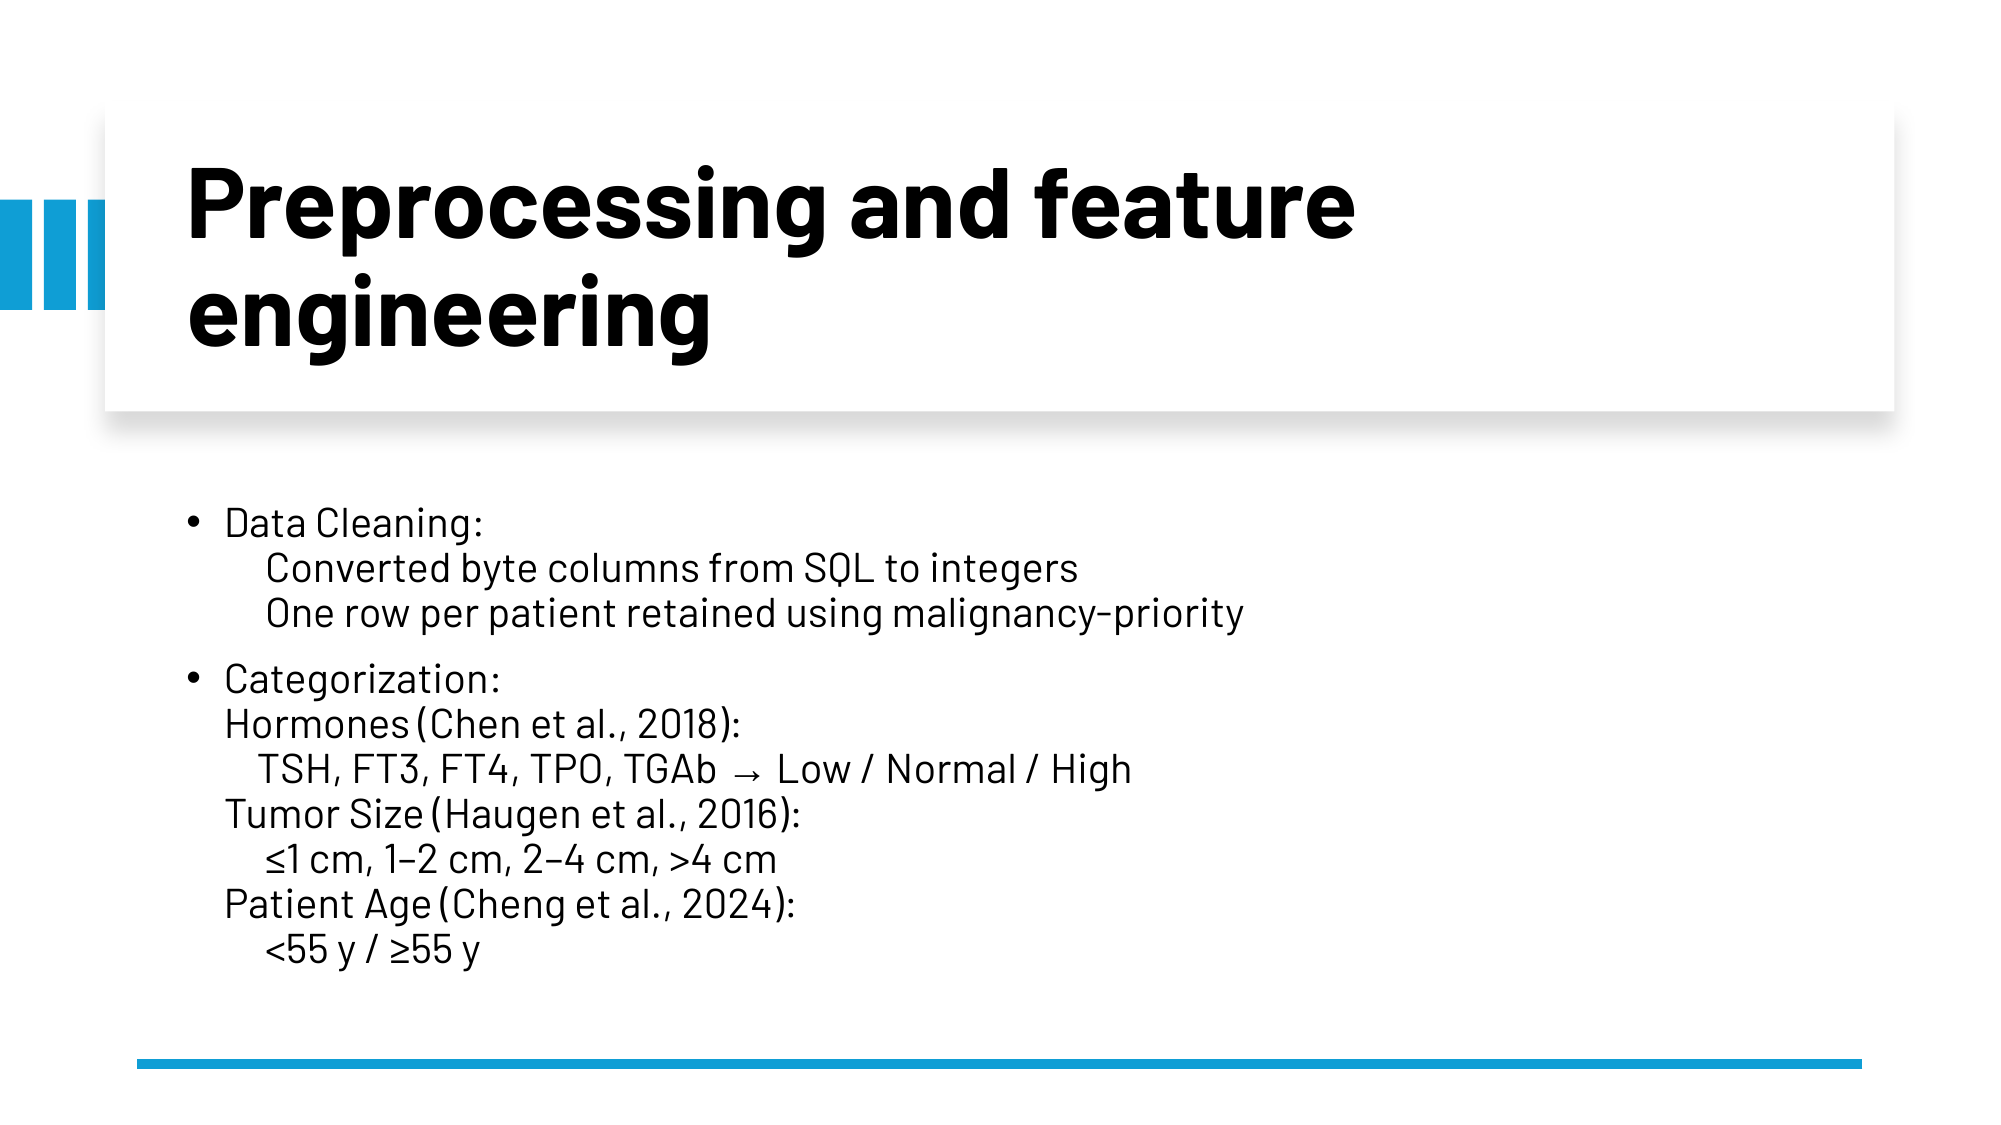

# Preprocessing and feature engineering

Data Cleaning:
     Converted byte columns from SQL to integers
     One row per patient retained using malignancy-priority
Categorization:
Hormones (Chen et al., 2018):
    TSH, FT3, FT4, TPO, TGAb → Low / Normal / High
Tumor Size (Haugen et al., 2016):
     ≤1 cm, 1–2 cm, 2–4 cm, >4 cm
Patient Age (Cheng et al., 2024):
     <55 y / ≥55 y